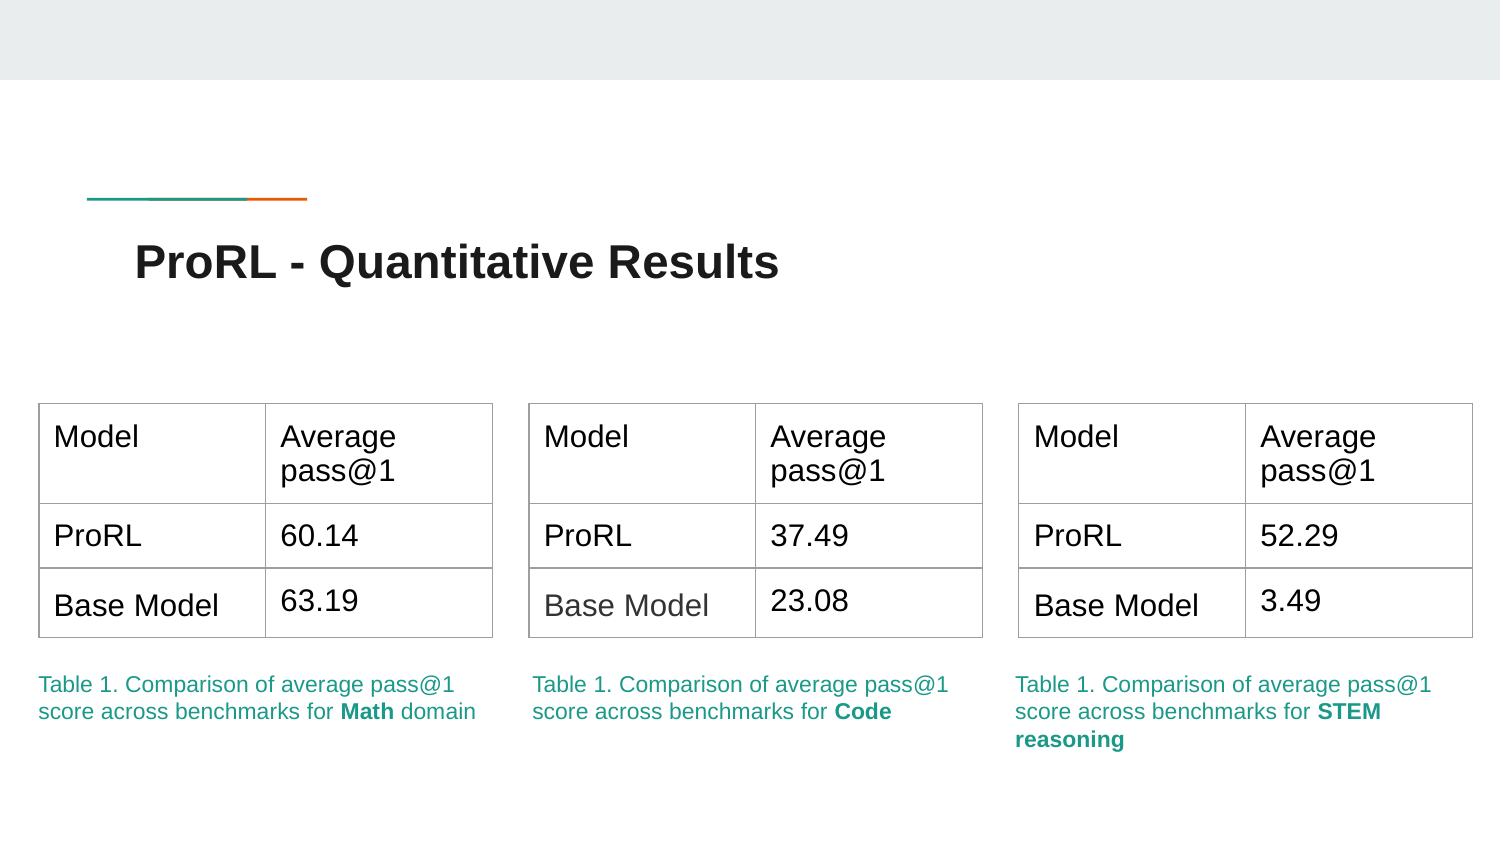

# ProRL - Quantitative Results
| Model | Average pass@1 |
| --- | --- |
| ProRL | 60.14 |
| Base Model | 63.19 |
| Model | Average pass@1 |
| --- | --- |
| ProRL | 37.49 |
| Base Model | 23.08 |
| Model | Average pass@1 |
| --- | --- |
| ProRL | 52.29 |
| Base Model | 3.49 |
Table 1. Comparison of average pass@1 score across benchmarks for Math domain
Table 1. Comparison of average pass@1 score across benchmarks for Code
Table 1. Comparison of average pass@1 score across benchmarks for STEM reasoning